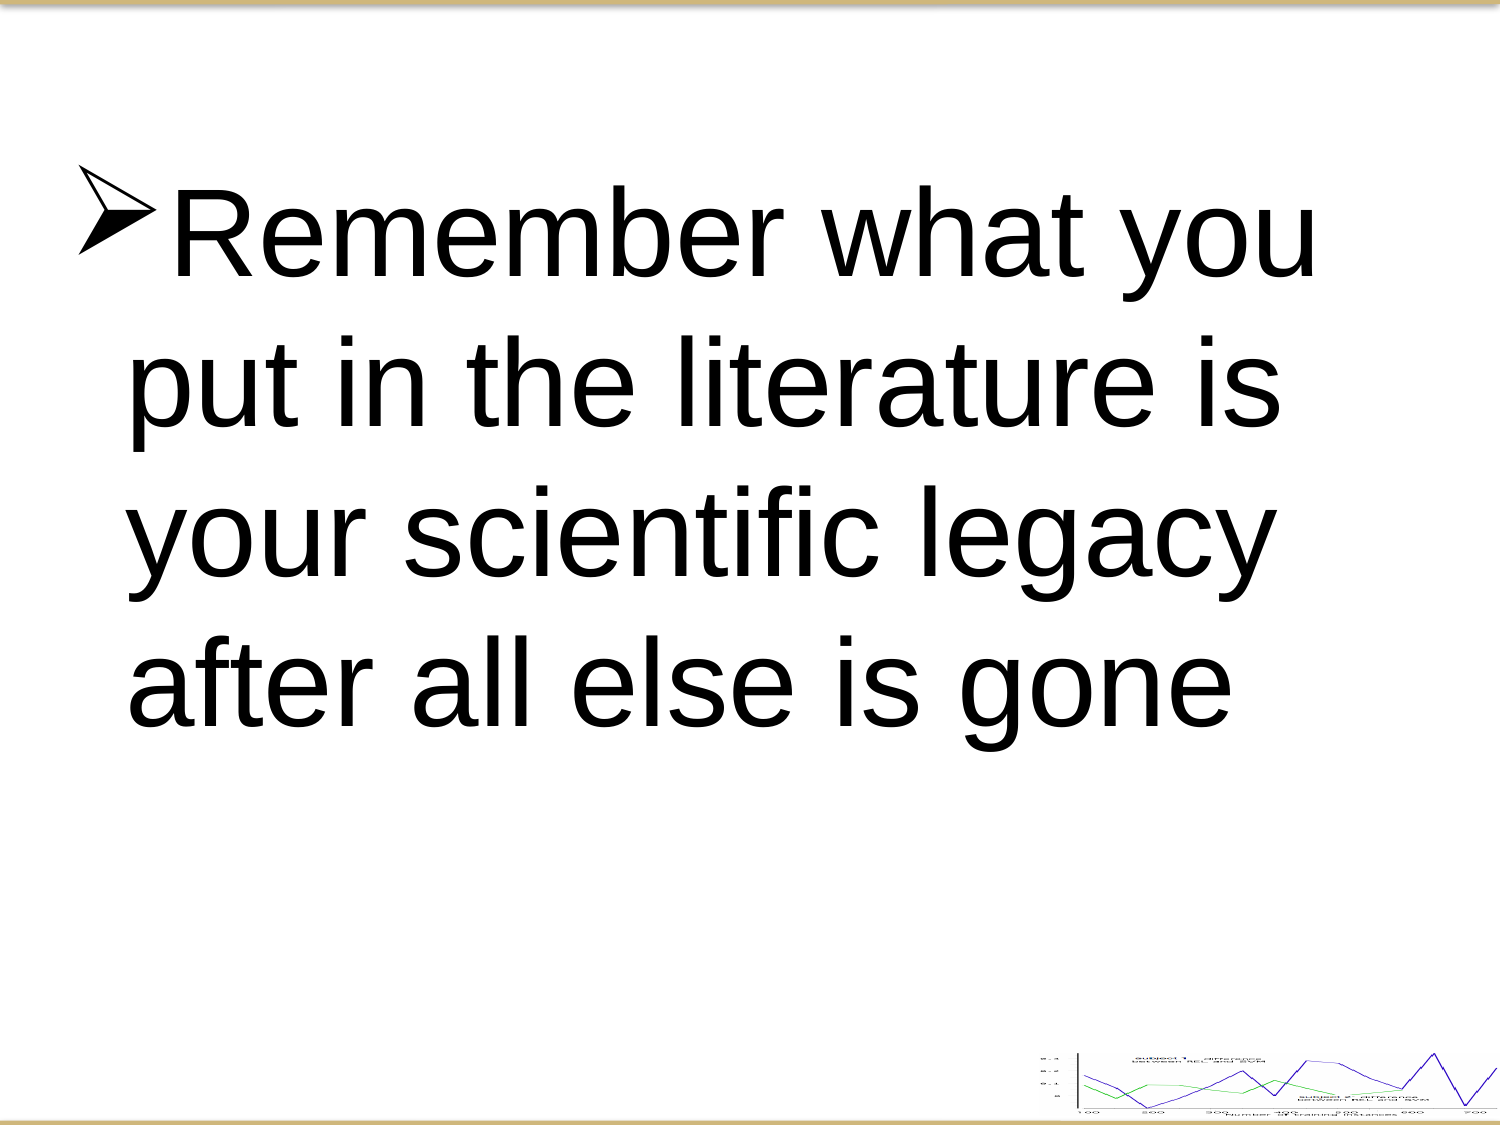

Remember what you put in the literature is your scientific legacy after all else is gone